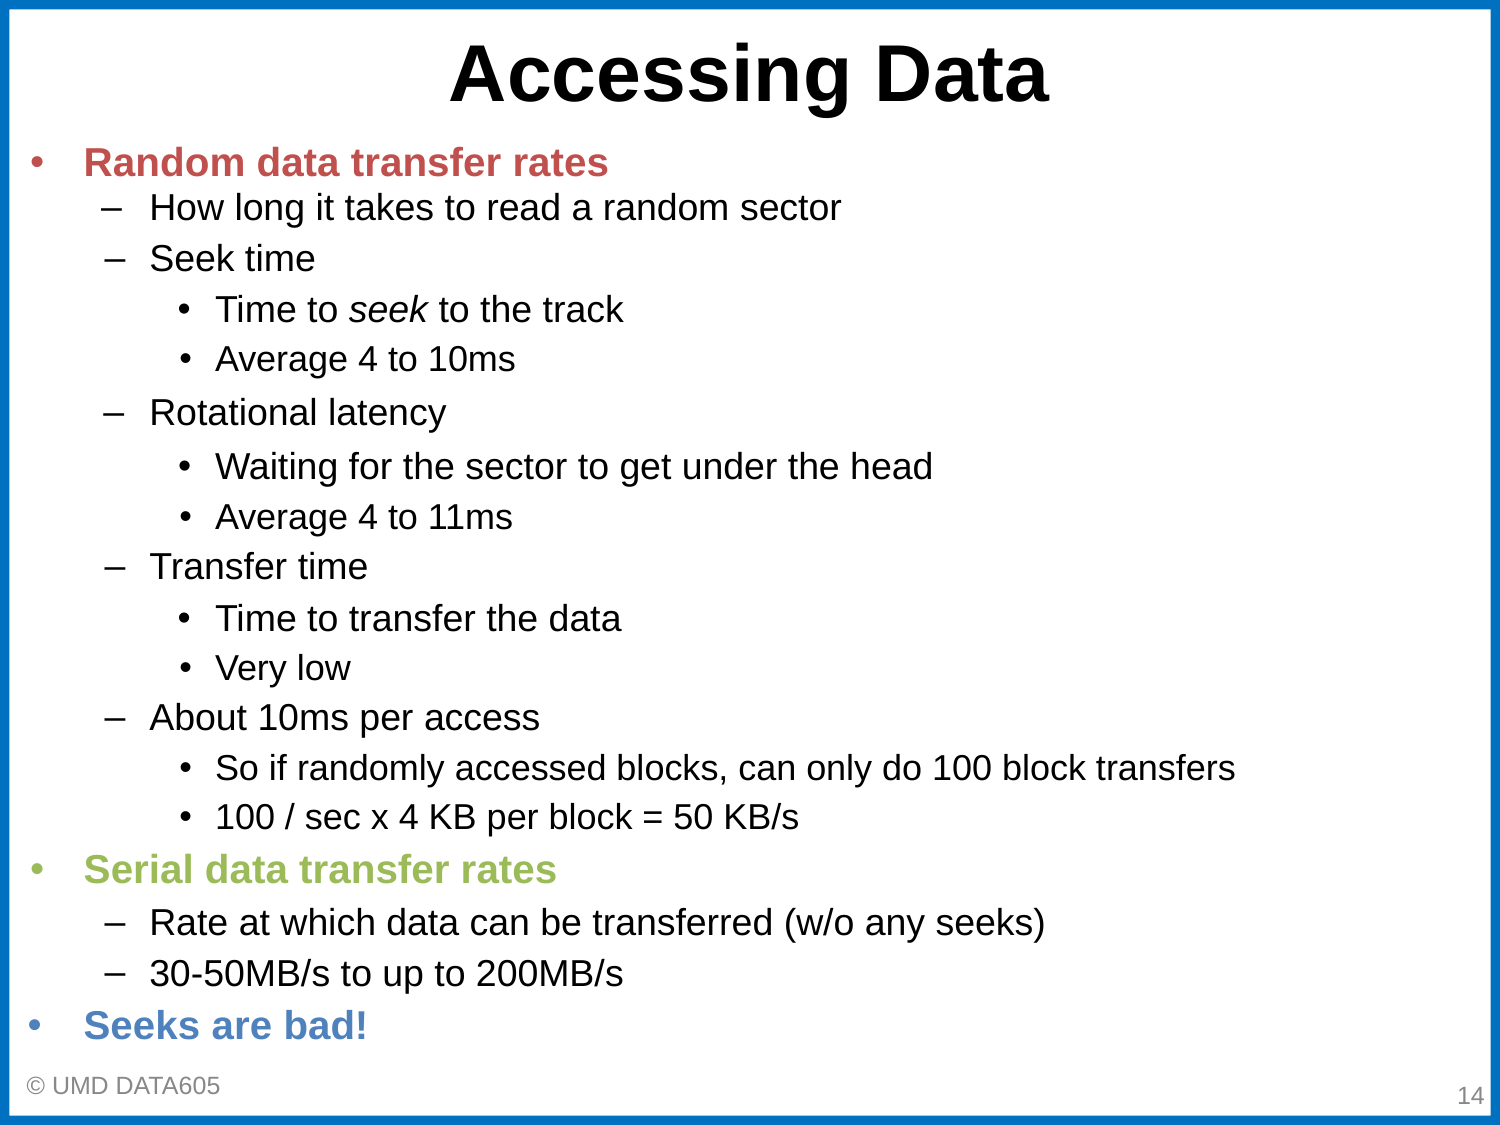

# Accessing Data
Random data transfer rates
How long it takes to read a random sector
Seek time
Time to seek to the track
Average 4 to 10ms
Rotational latency
Waiting for the sector to get under the head
Average 4 to 11ms
Transfer time
Time to transfer the data
Very low
About 10ms per access
So if randomly accessed blocks, can only do 100 block transfers
100 / sec x 4 KB per block = 50 KB/s
Serial data transfer rates
Rate at which data can be transferred (w/o any seeks)
30-50MB/s to up to 200MB/s
Seeks are bad!
14